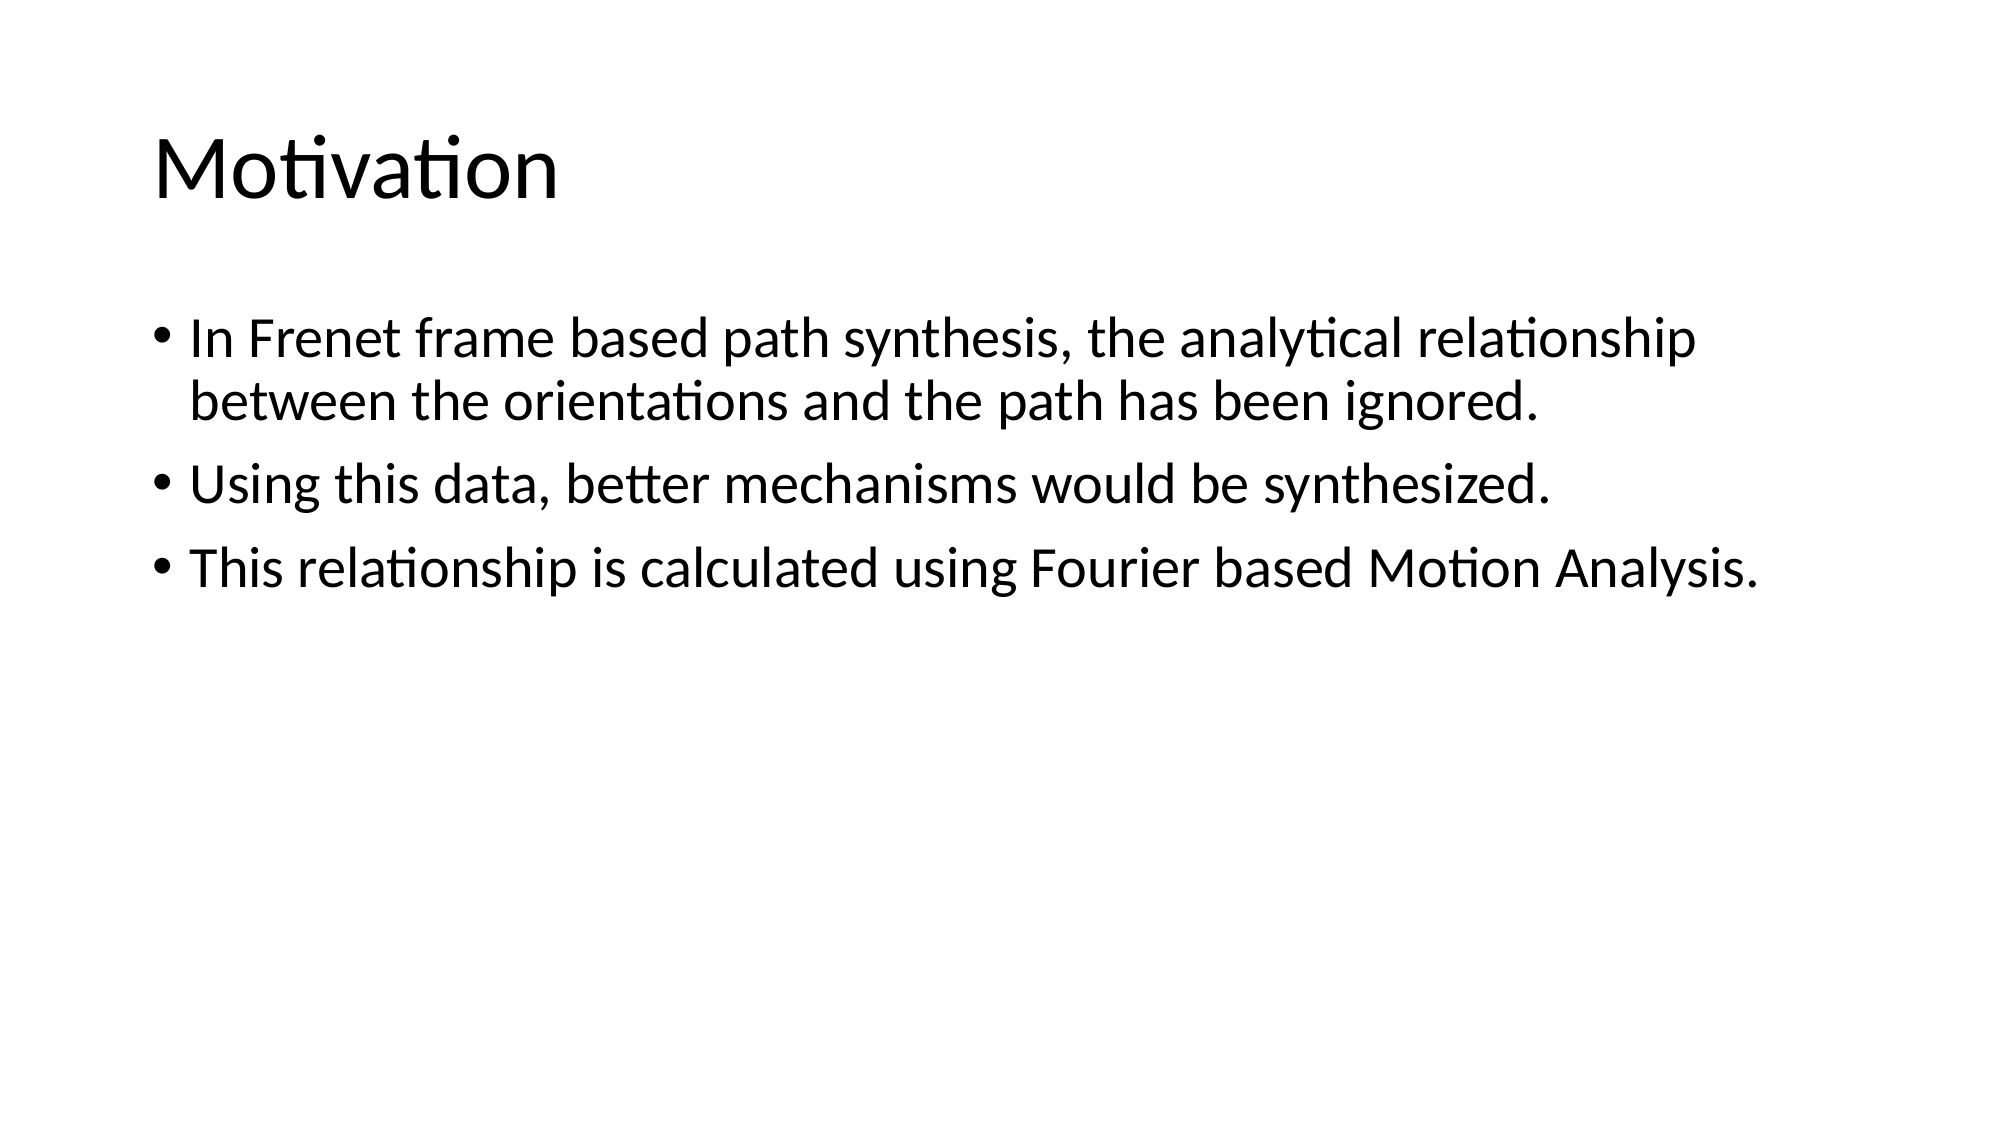

# Motivation
In Frenet frame based path synthesis, the analytical relationship between the orientations and the path has been ignored.
Using this data, better mechanisms would be synthesized.
This relationship is calculated using Fourier based Motion Analysis.